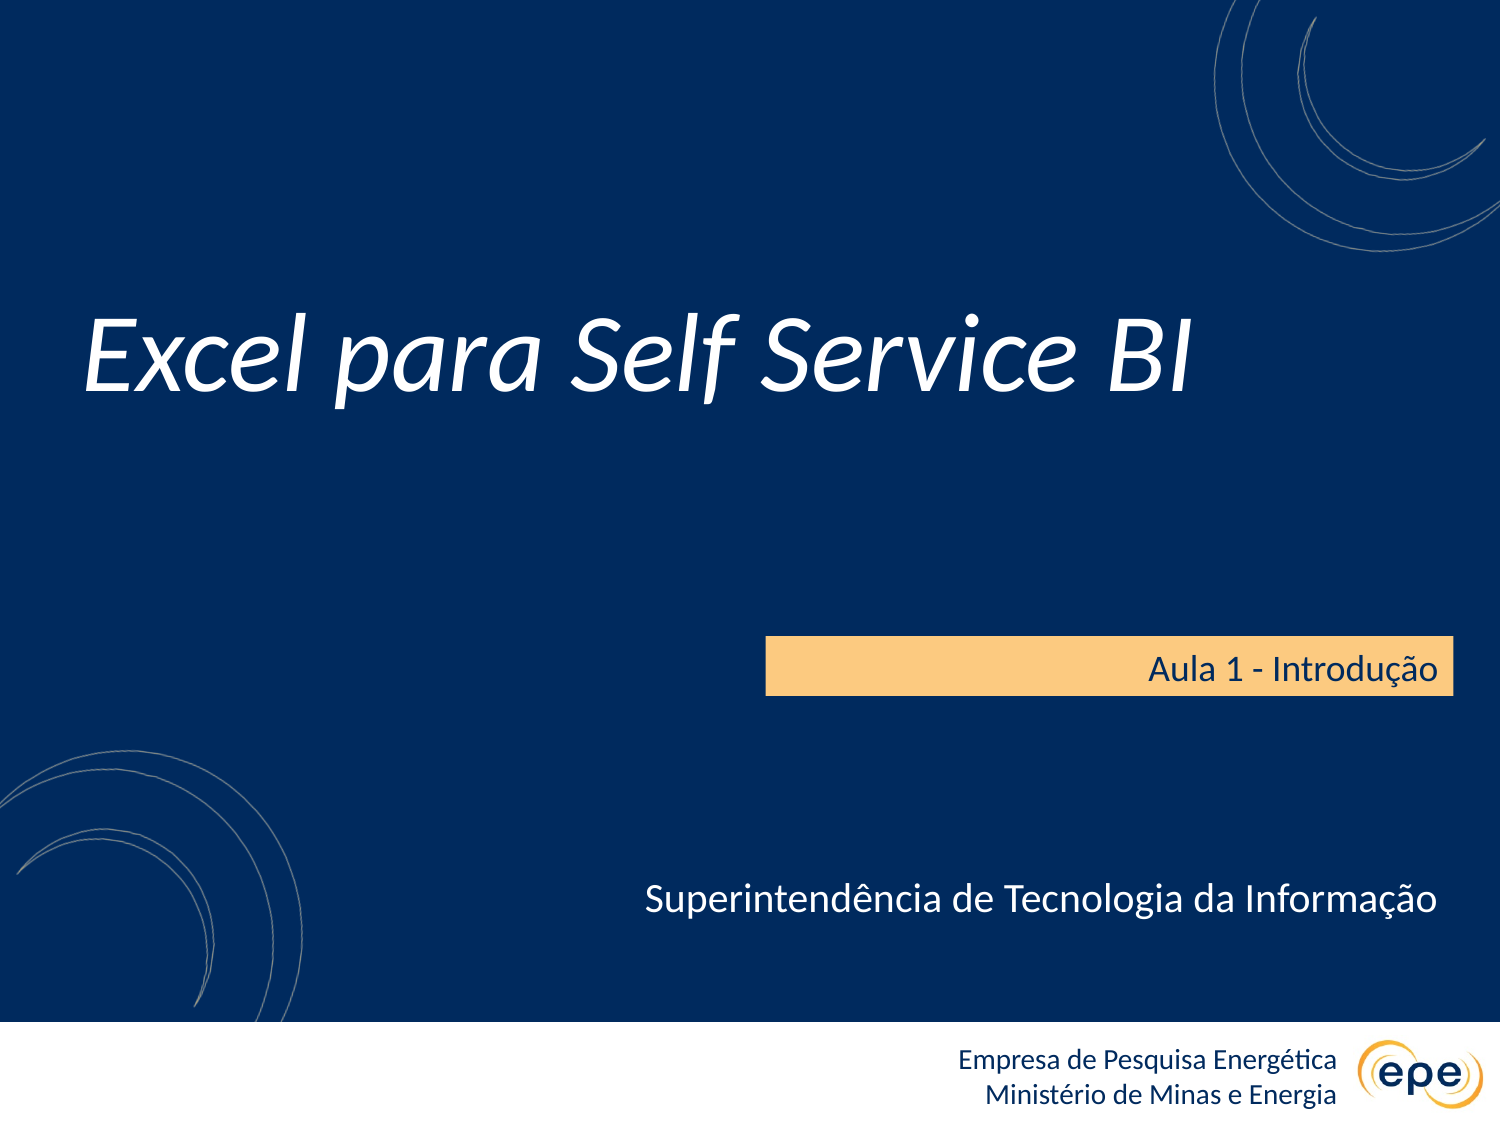

# Excel para Self Service BI
Aula 1 - Introdução
Superintendência de Tecnologia da Informação